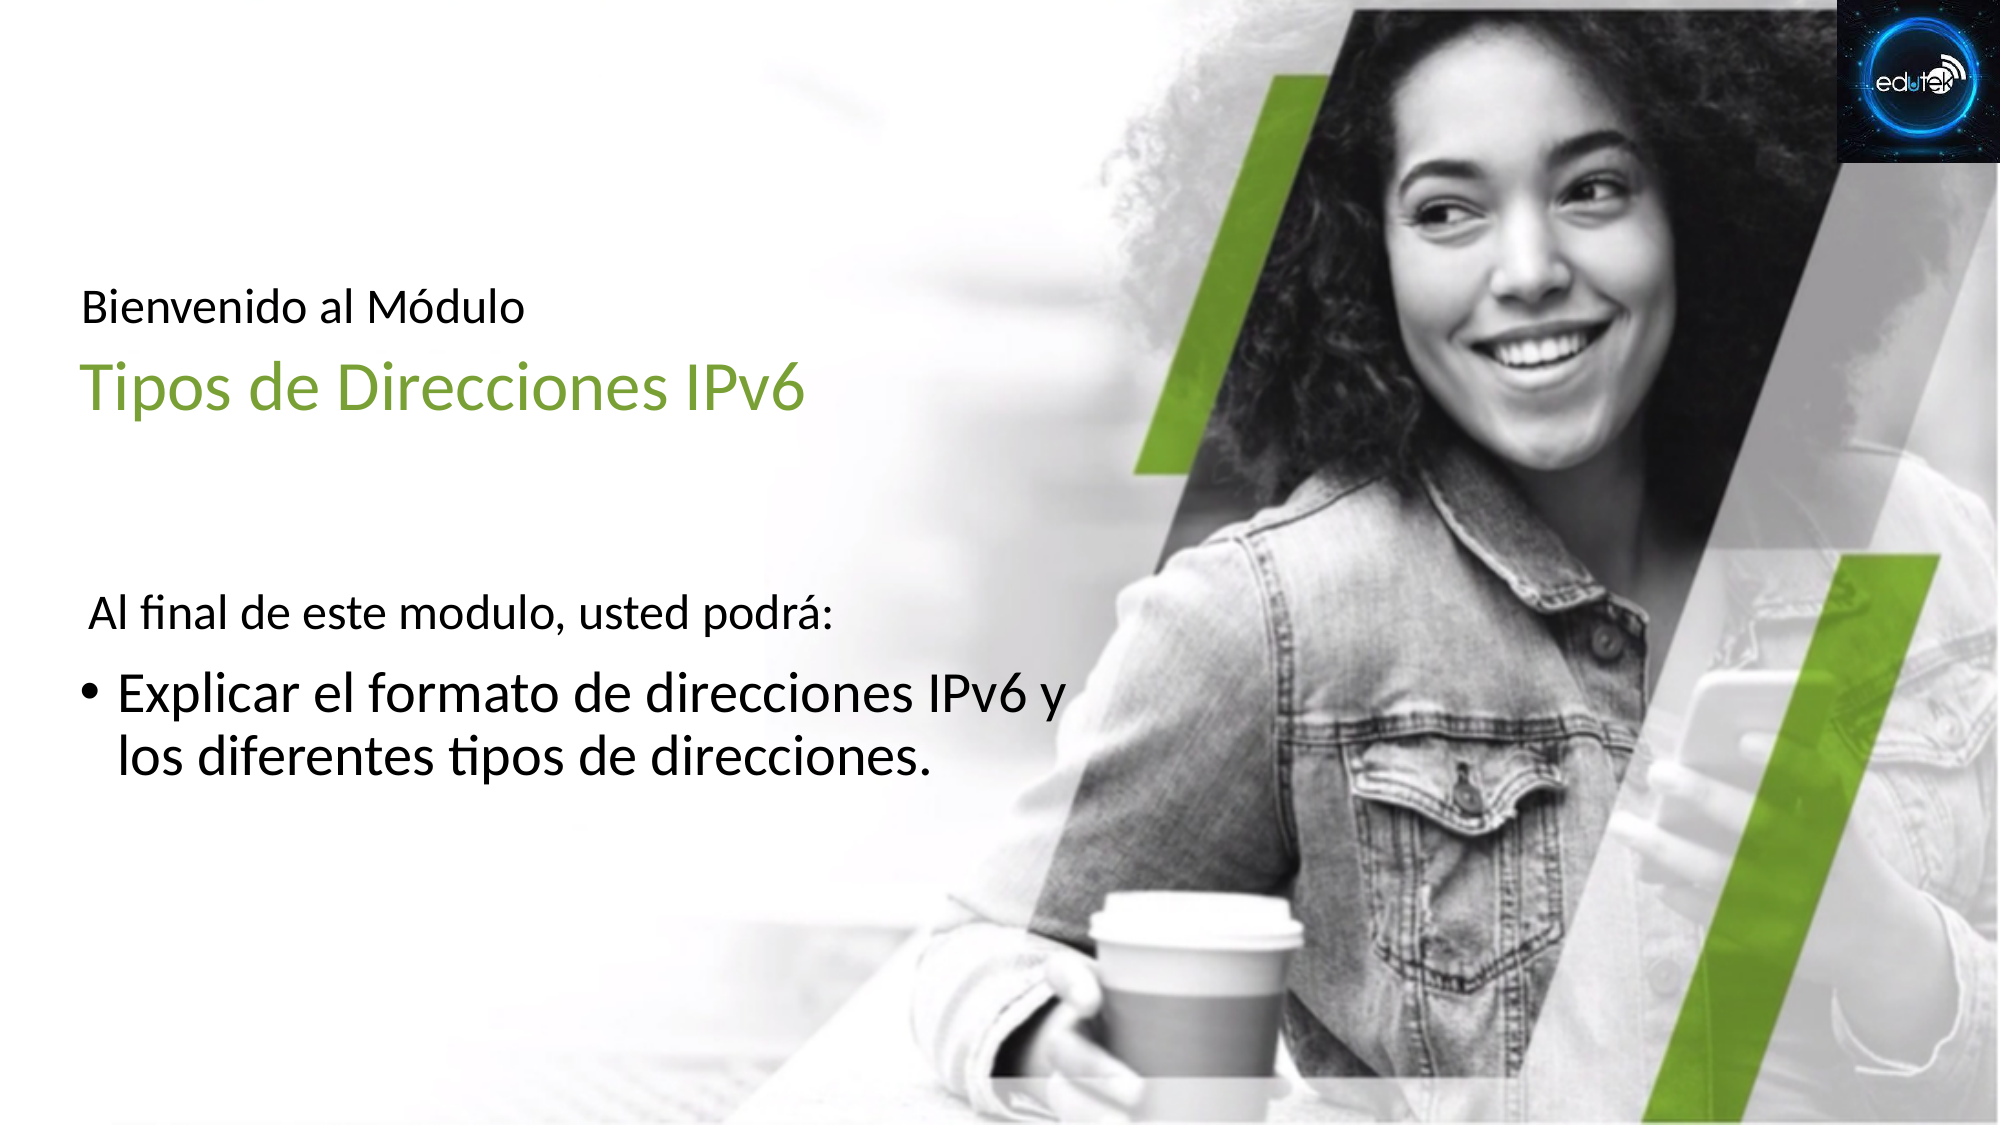

# Tipos de Direcciones IPv6
Explicar el formato de direcciones IPv6 y los diferentes tipos de direcciones.